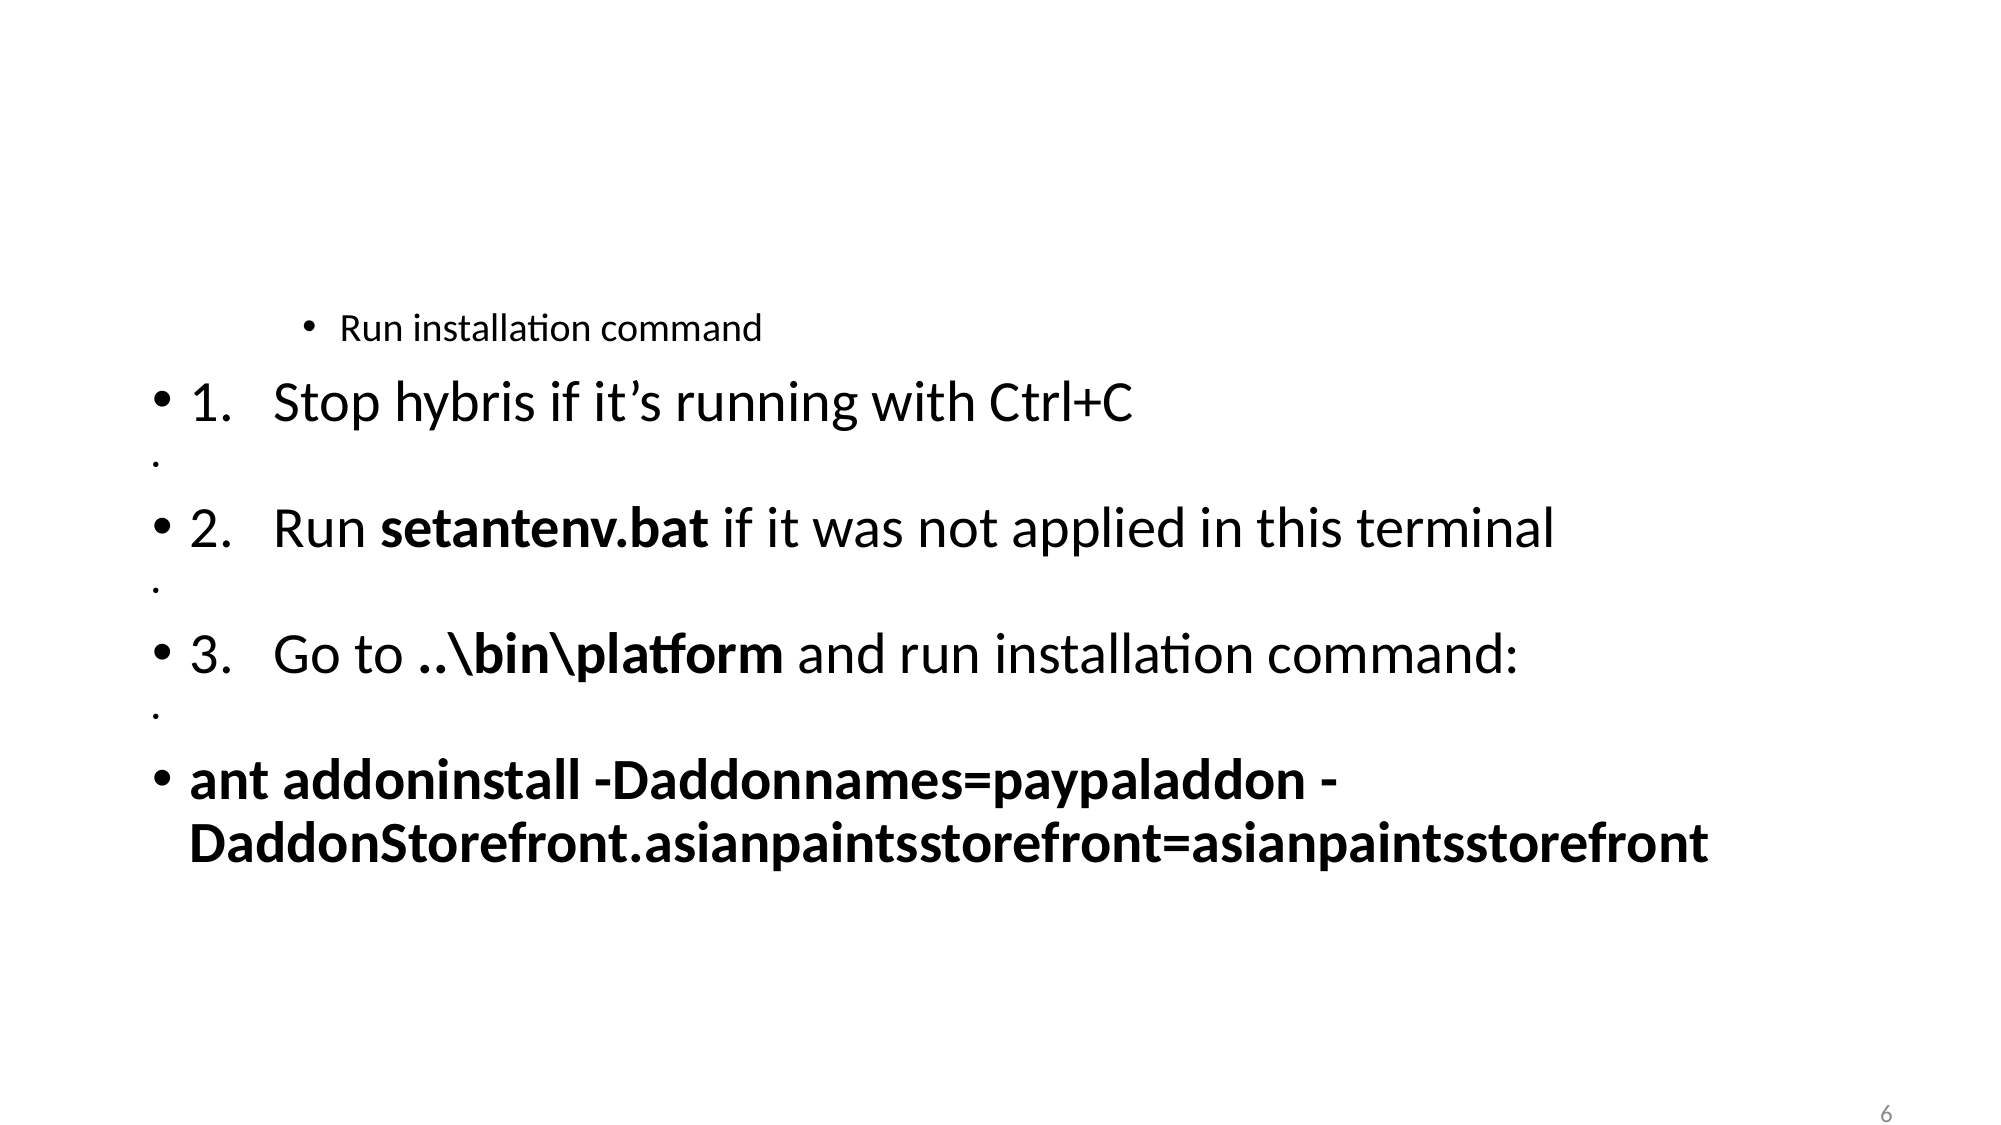

#
Run installation command
1.   Stop hybris if it’s running with Ctrl+C

2.   Run setantenv.bat if it was not applied in this terminal

3.   Go to ..\bin\platform and run installation command:

ant addoninstall -Daddonnames=paypaladdon - DaddonStorefront.asianpaintsstorefront=asianpaintsstorefront

62